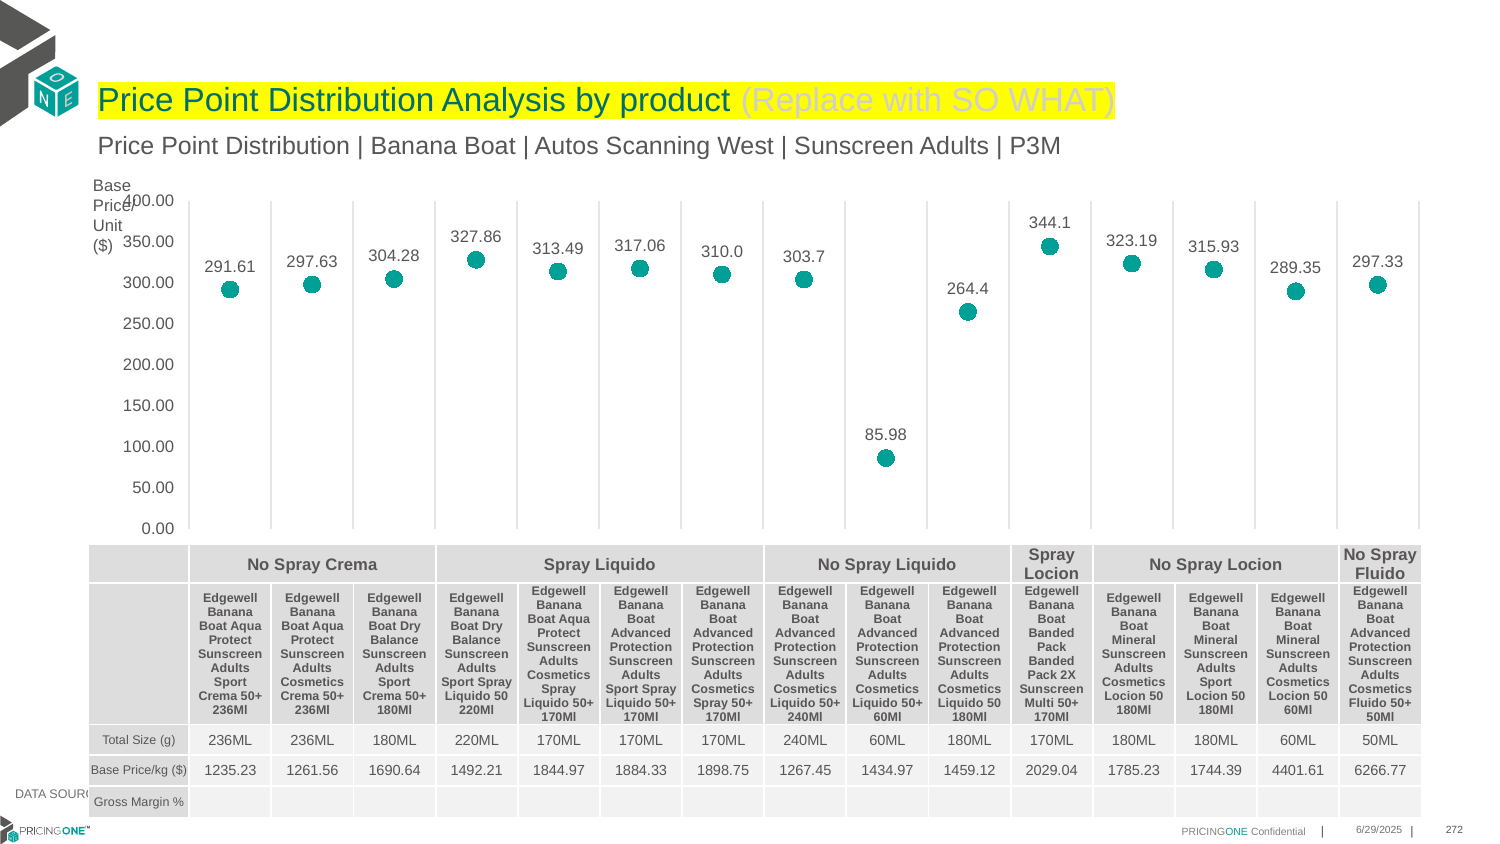

# Price Point Distribution Analysis by product (Replace with SO WHAT)
Price Point Distribution | Banana Boat | Autos Scanning West | Sunscreen Adults | P3M
Base Price/Unit ($)

### Chart

| Category | Base Price/Unit |
|---|---|
| Edgewell Banana Boat Aqua Protect Sunscreen Adults Sport Crema 50+ 236Ml | 291.61 |
| Edgewell Banana Boat Aqua Protect Sunscreen Adults Cosmetics Crema 50+ 236Ml | 297.63 |
| Edgewell Banana Boat Dry Balance Sunscreen Adults Sport Crema 50+ 180Ml | 304.28 |
| Edgewell Banana Boat Dry Balance Sunscreen Adults Sport Spray Liquido 50 220Ml | 327.86 |
| Edgewell Banana Boat Aqua Protect Sunscreen Adults Cosmetics Spray Liquido 50+ 170Ml | 313.49 |
| Edgewell Banana Boat Advanced Protection Sunscreen Adults Sport Spray Liquido 50+ 170Ml | 317.06 |
| Edgewell Banana Boat Advanced Protection Sunscreen Adults Cosmetics Spray 50+ 170Ml | 310.0 |
| Edgewell Banana Boat Advanced Protection Sunscreen Adults Cosmetics Liquido 50+ 240Ml | 303.7 |
| Edgewell Banana Boat Advanced Protection Sunscreen Adults Cosmetics Liquido 50+ 60Ml | 85.98 |
| Edgewell Banana Boat Advanced Protection Sunscreen Adults Cosmetics Liquido 50 180Ml | 264.4 |
| Edgewell Banana Boat Banded Pack Banded Pack 2X Sunscreen Multi 50+ 170Ml | 344.1 |
| Edgewell Banana Boat Mineral Sunscreen Adults Cosmetics Locion 50 180Ml | 323.19 |
| Edgewell Banana Boat Mineral Sunscreen Adults Sport Locion 50 180Ml | 315.93 |
| Edgewell Banana Boat Mineral Sunscreen Adults Cosmetics Locion 50 60Ml | 289.35 |
| Edgewell Banana Boat Advanced Protection Sunscreen Adults Cosmetics Fluido 50+ 50Ml | 297.33 |
|  | No Spray Crema | No Spray Crema | No Spray Crema | Spray Liquido | Spray Liquido | Spray Liquido | Spray Liquido | No Spray Liquido | No Spray Liquido | No Spray Liquido | Spray Locion | No Spray Locion | No Spray Locion | No Spray Locion | No Spray Fluido |
| --- | --- | --- | --- | --- | --- | --- | --- | --- | --- | --- | --- | --- | --- | --- | --- |
|  | Edgewell Banana Boat Aqua Protect Sunscreen Adults Sport Crema 50+ 236Ml | Edgewell Banana Boat Aqua Protect Sunscreen Adults Cosmetics Crema 50+ 236Ml | Edgewell Banana Boat Dry Balance Sunscreen Adults Sport Crema 50+ 180Ml | Edgewell Banana Boat Dry Balance Sunscreen Adults Sport Spray Liquido 50 220Ml | Edgewell Banana Boat Aqua Protect Sunscreen Adults Cosmetics Spray Liquido 50+ 170Ml | Edgewell Banana Boat Advanced Protection Sunscreen Adults Sport Spray Liquido 50+ 170Ml | Edgewell Banana Boat Advanced Protection Sunscreen Adults Cosmetics Spray 50+ 170Ml | Edgewell Banana Boat Advanced Protection Sunscreen Adults Cosmetics Liquido 50+ 240Ml | Edgewell Banana Boat Advanced Protection Sunscreen Adults Cosmetics Liquido 50+ 60Ml | Edgewell Banana Boat Advanced Protection Sunscreen Adults Cosmetics Liquido 50 180Ml | Edgewell Banana Boat Banded Pack Banded Pack 2X Sunscreen Multi 50+ 170Ml | Edgewell Banana Boat Mineral Sunscreen Adults Cosmetics Locion 50 180Ml | Edgewell Banana Boat Mineral Sunscreen Adults Sport Locion 50 180Ml | Edgewell Banana Boat Mineral Sunscreen Adults Cosmetics Locion 50 60Ml | Edgewell Banana Boat Advanced Protection Sunscreen Adults Cosmetics Fluido 50+ 50Ml |
| Total Size (g) | 236ML | 236ML | 180ML | 220ML | 170ML | 170ML | 170ML | 240ML | 60ML | 180ML | 170ML | 180ML | 180ML | 60ML | 50ML |
| Base Price/kg ($) | 1235.23 | 1261.56 | 1690.64 | 1492.21 | 1844.97 | 1884.33 | 1898.75 | 1267.45 | 1434.97 | 1459.12 | 2029.04 | 1785.23 | 1744.39 | 4401.61 | 6266.77 |
| Gross Margin % |  |  |  |  |  |  |  |  |  |  |  |  |  |  |  |
DATA SOURCE: Trade Panel/Retailer Data | April  2025
6/29/2025
272